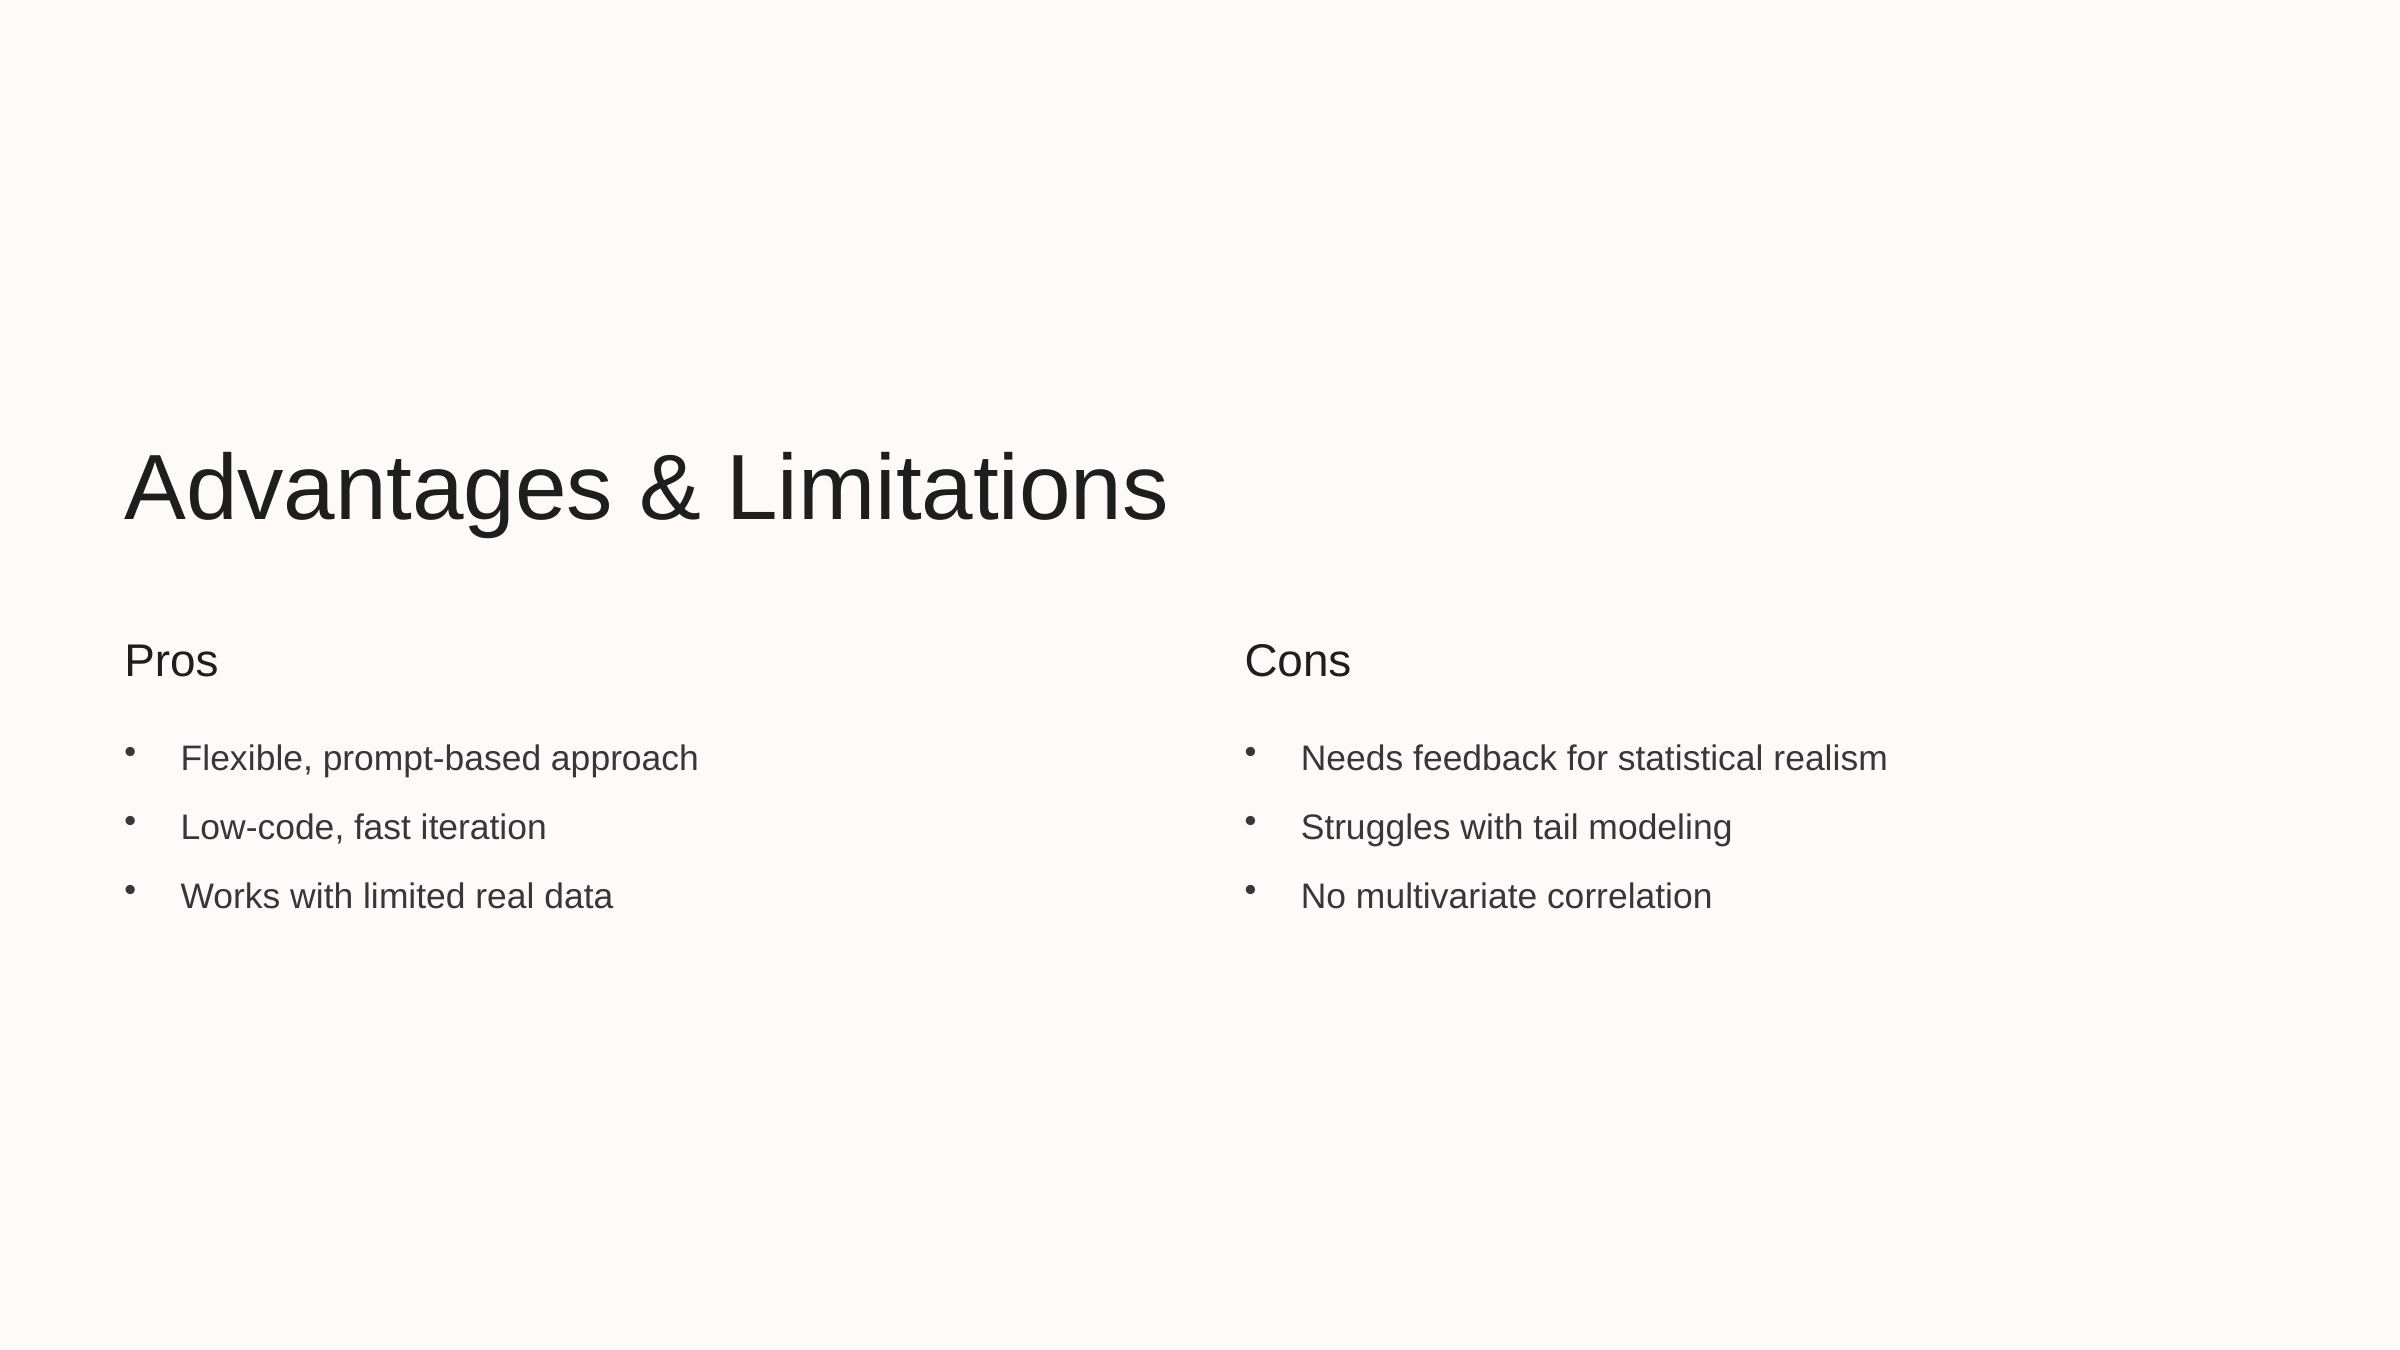

Advantages & Limitations
Pros
Cons
Flexible, prompt-based approach
Needs feedback for statistical realism
Low-code, fast iteration
Struggles with tail modeling
Works with limited real data
No multivariate correlation